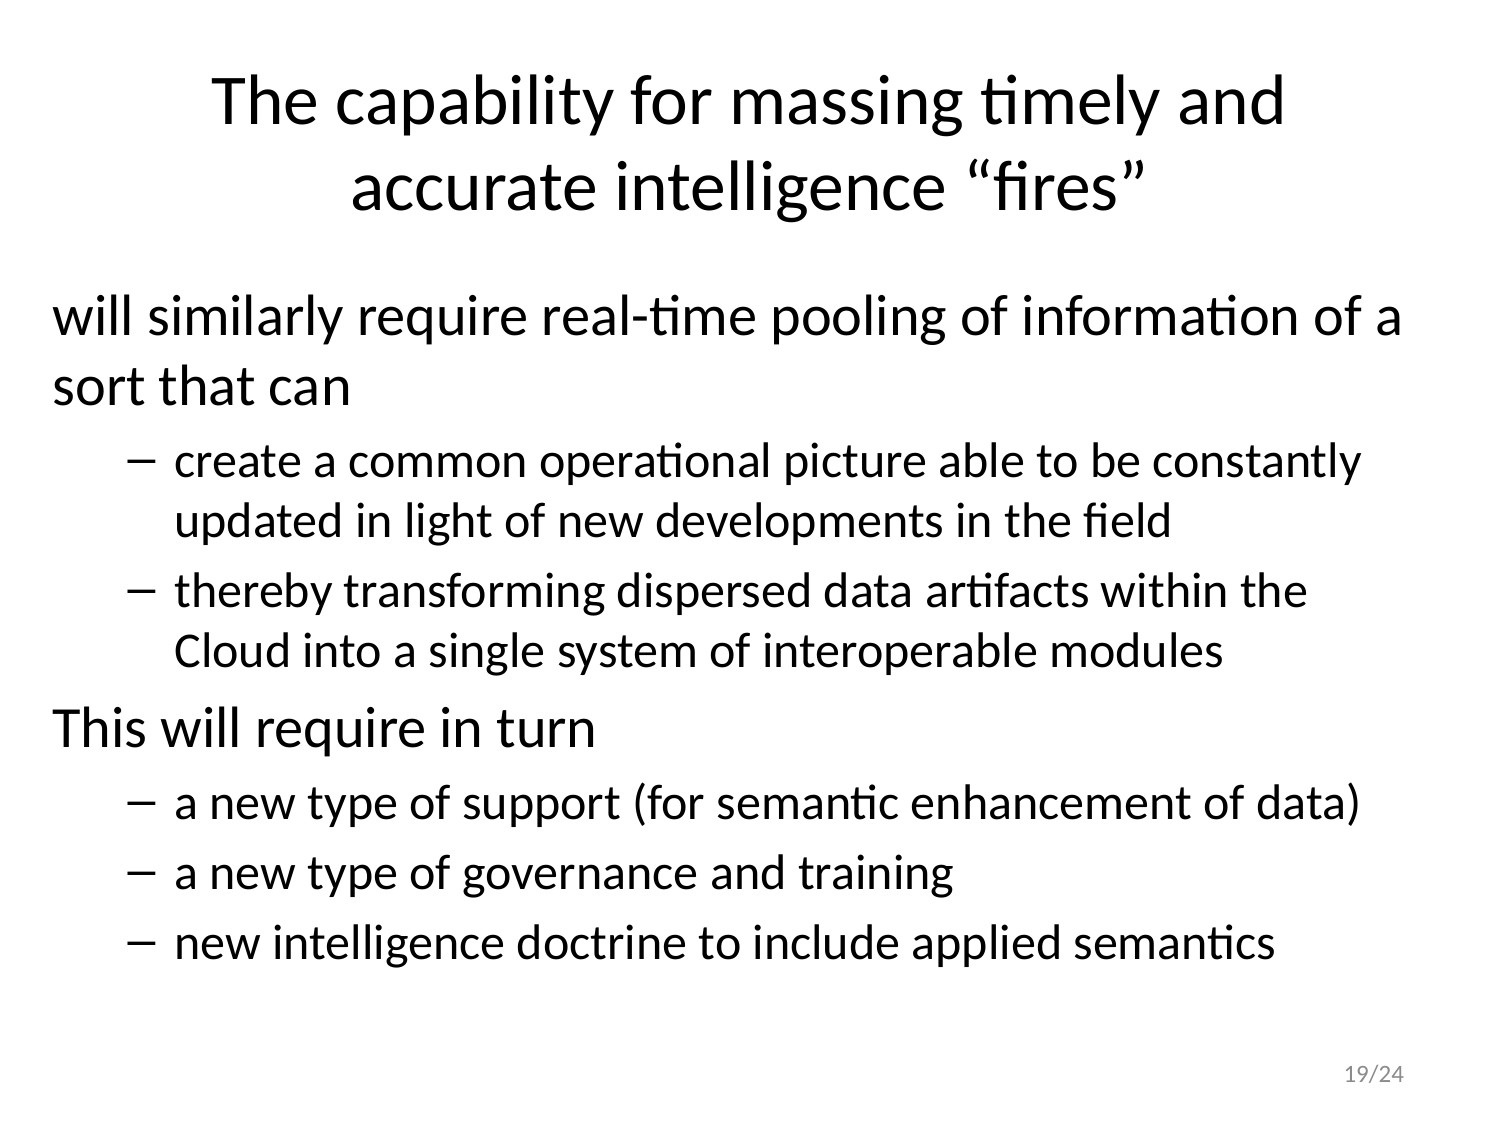

# The capability for massing timely and accurate intelligence “fires”
will similarly require real-time pooling of information of a sort that can
create a common operational picture able to be constantly updated in light of new developments in the field
thereby transforming dispersed data artifacts within the Cloud into a single system of interoperable modules
This will require in turn
a new type of support (for semantic enhancement of data)
a new type of governance and training
new intelligence doctrine to include applied semantics

19/24